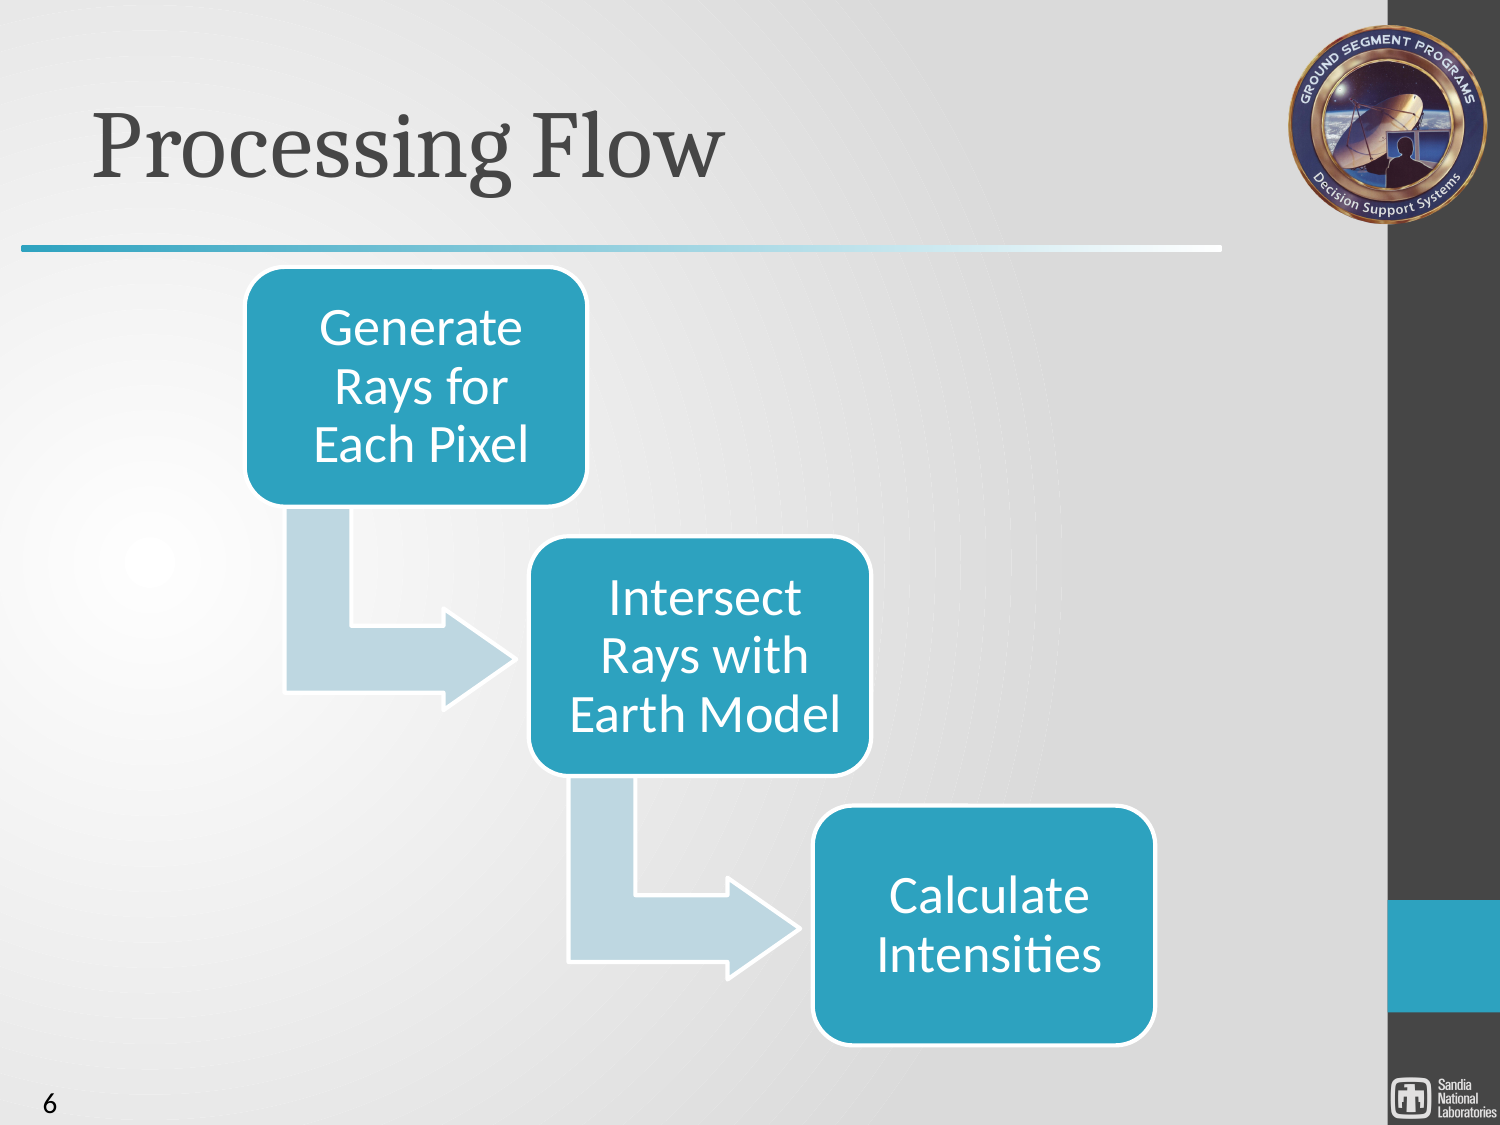

# Processing Flow
Generate Rays for Each Pixel
Intersect Rays with Earth Model
Calculate Intensities